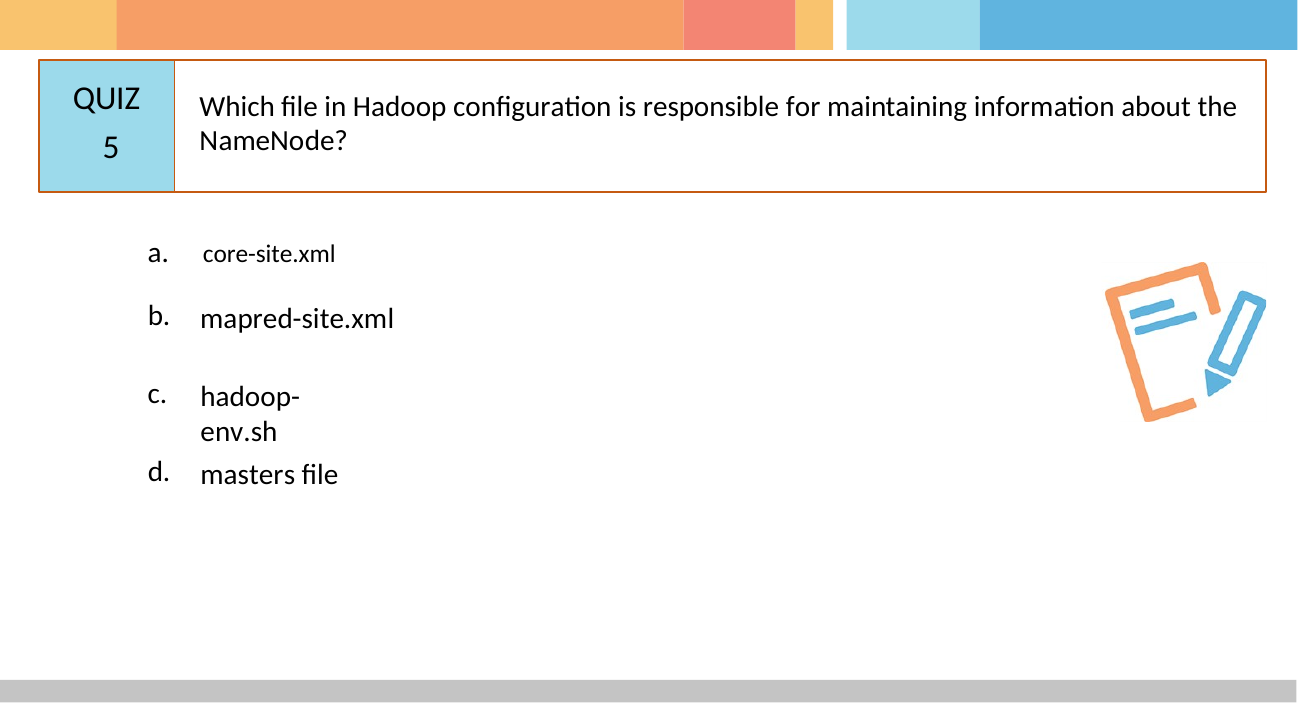

# QUIZ 5
Which file in Hadoop configuration is responsible for maintaining information about the
NameNode?
a.	core-site.xml

b.
mapred-site.xml
c.
hadoop-env.sh
d.
masters file